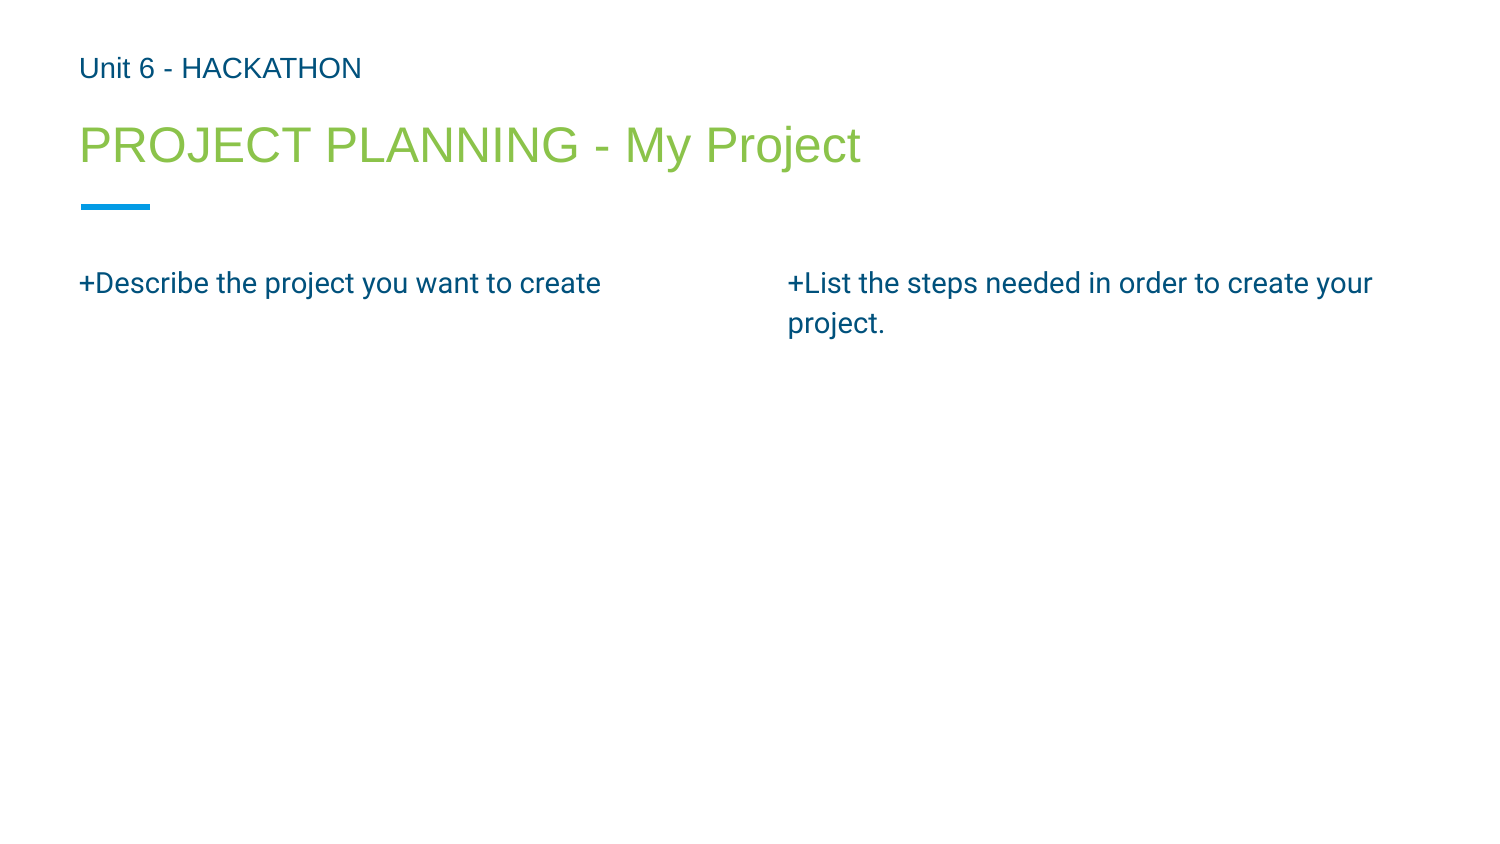

Unit 6 - HACKATHON

# PROJECT PLANNING - My Project
+Describe the project you want to create
+List the steps needed in order to create your project.